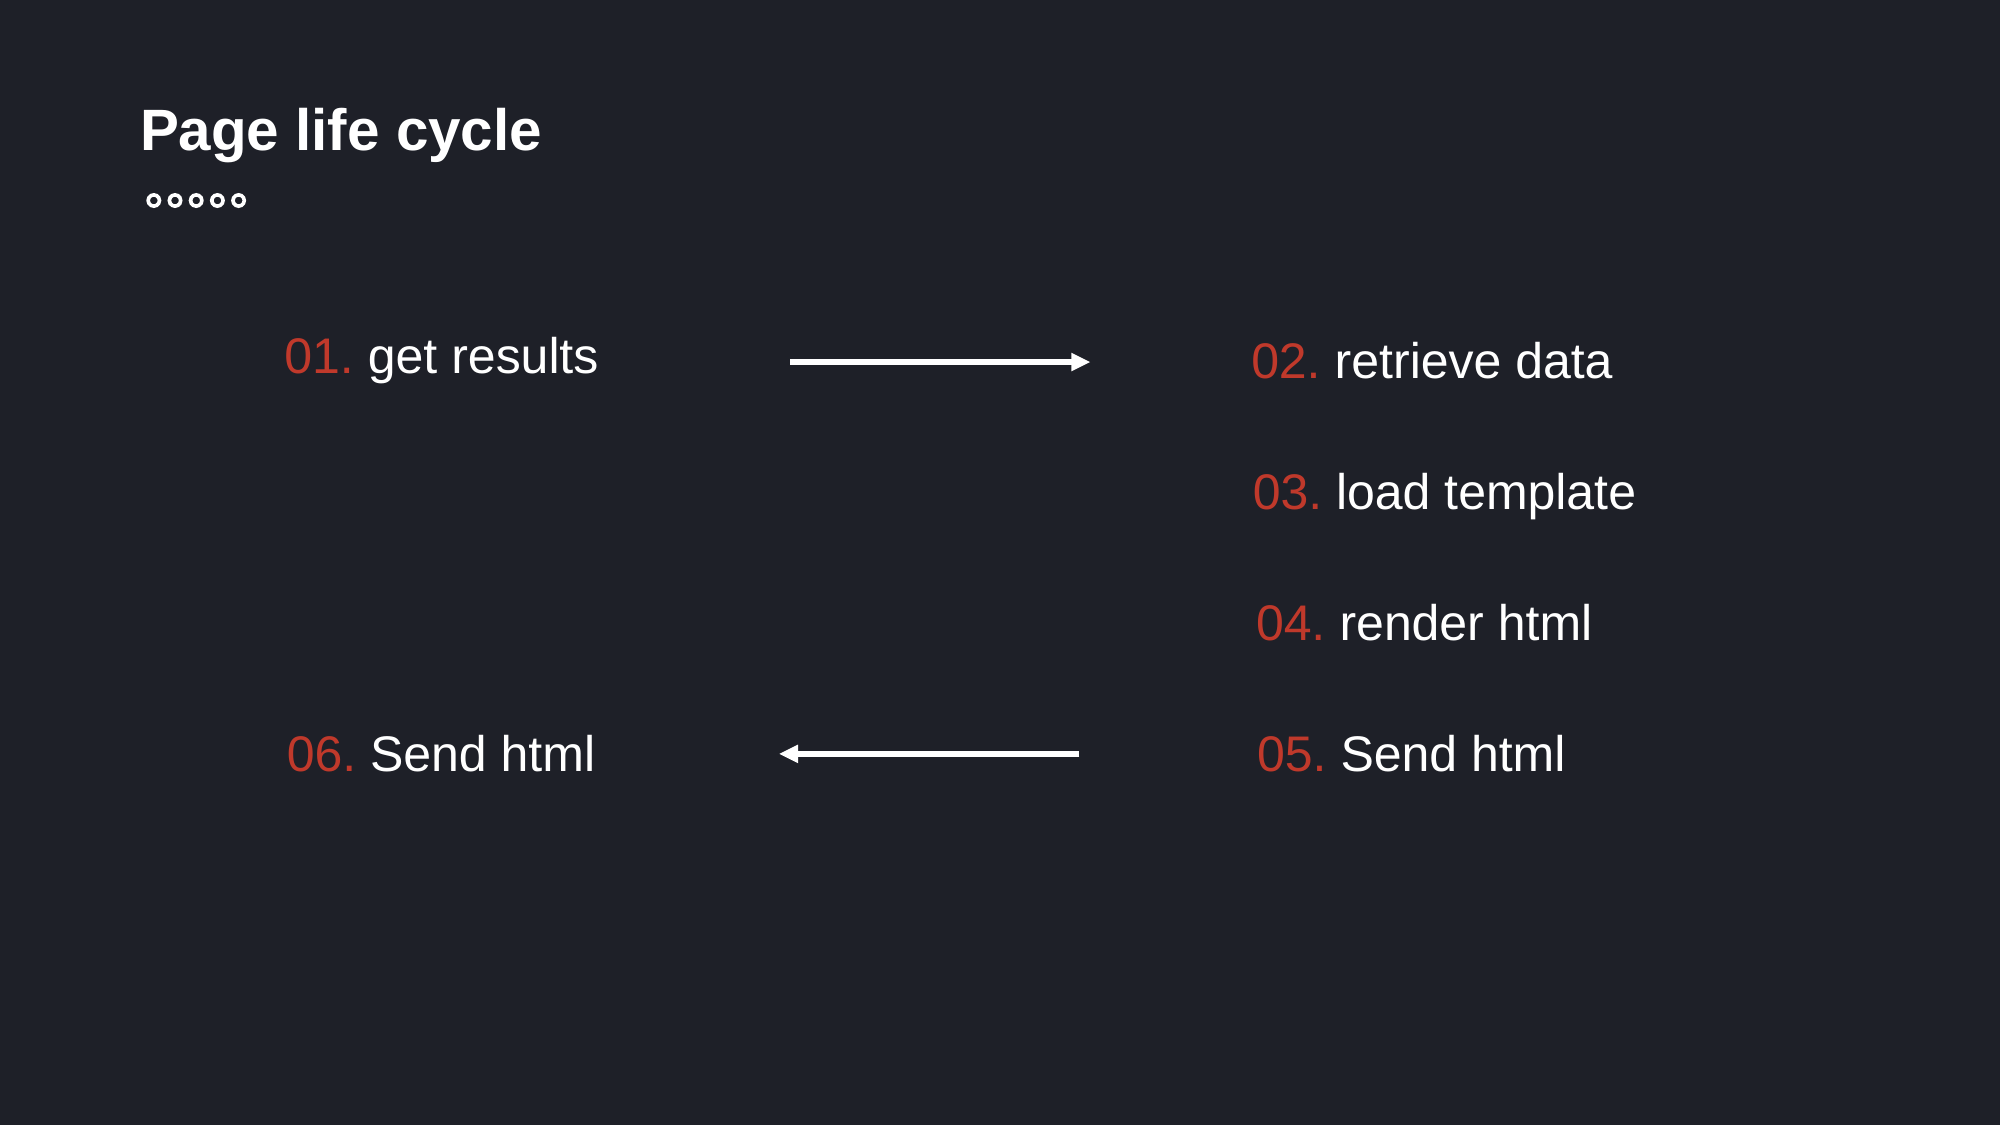

Page life cycle

01. get results
02. retrieve data
03. load template
04. render html
06. Send html
05. Send html